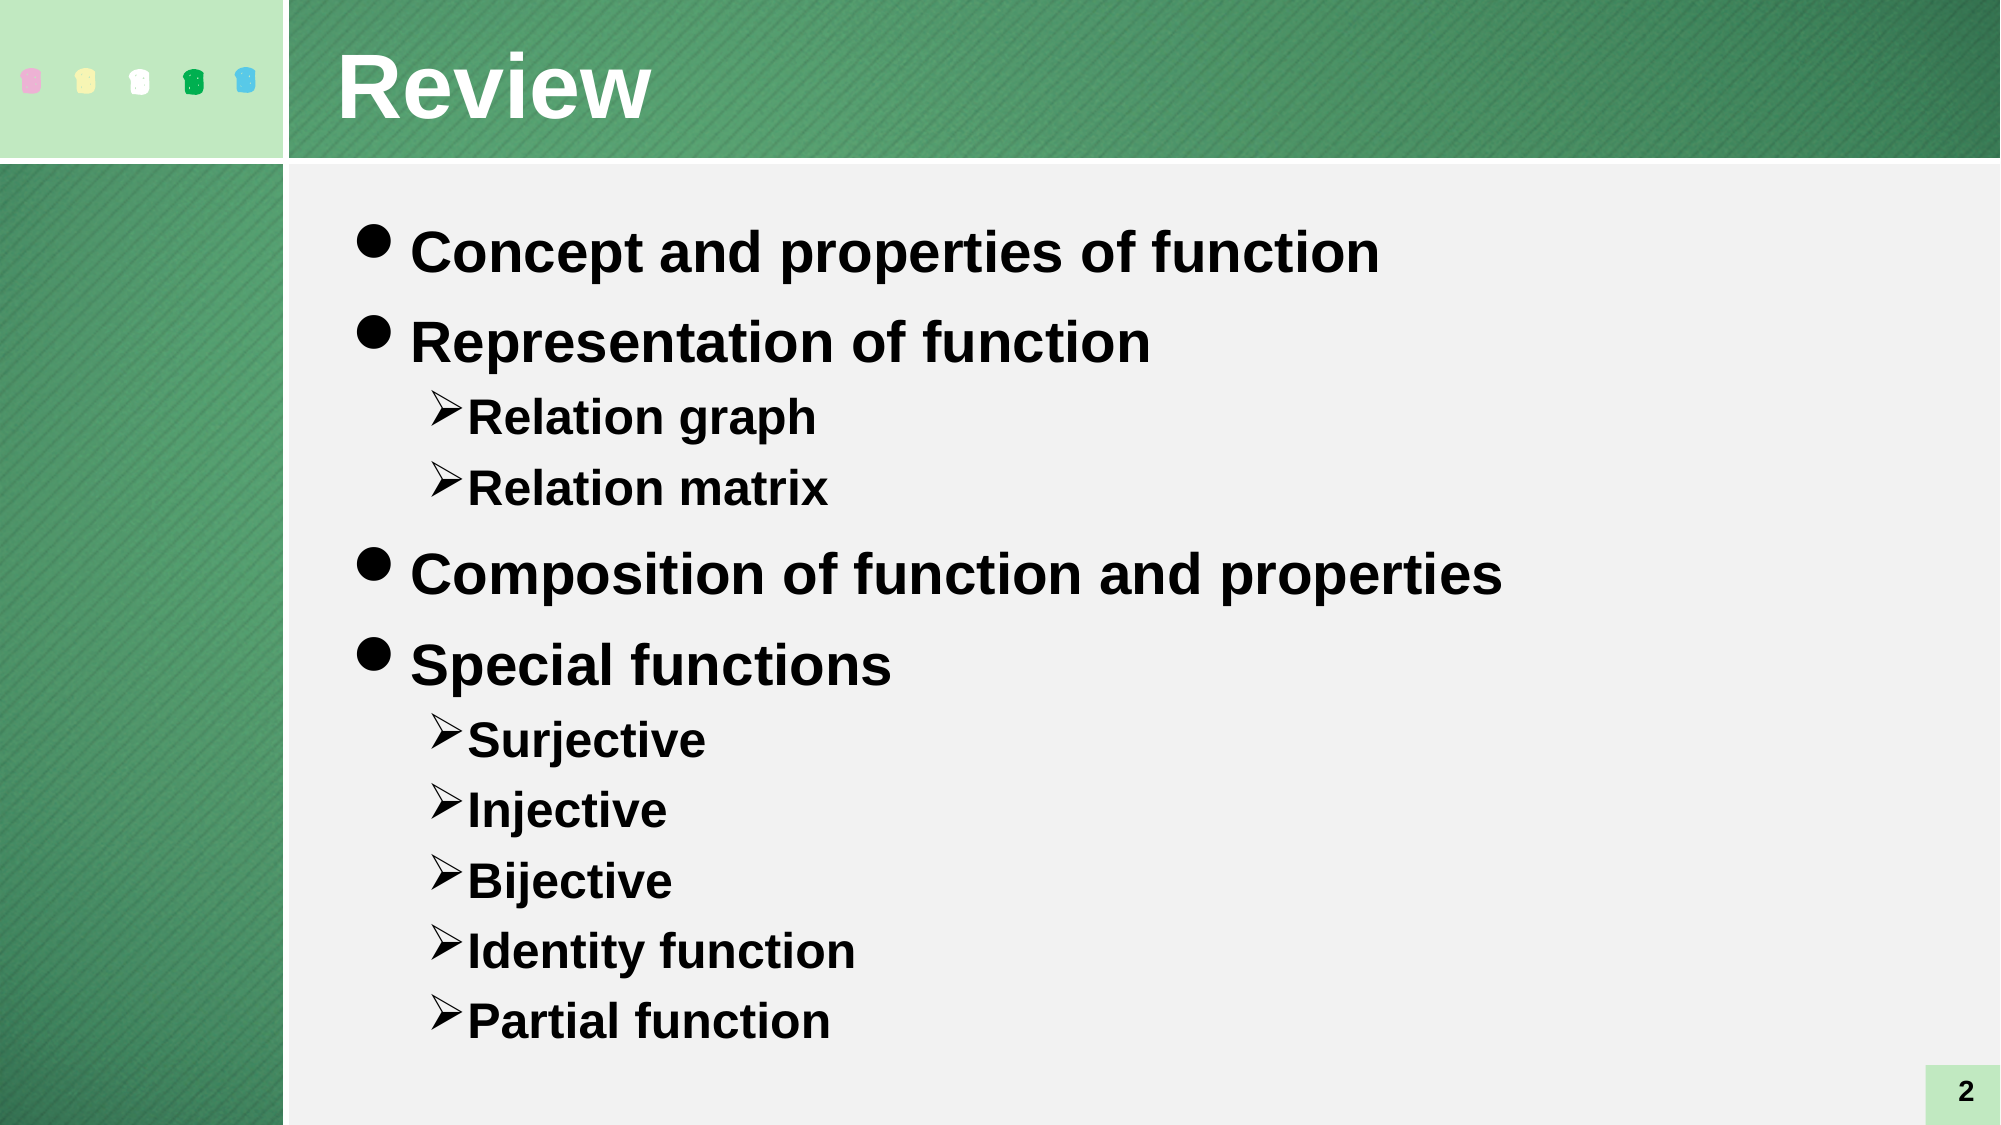

Review

Concept and properties of function
Representation of function
Relation graph
Relation matrix
Composition of function and properties
Special functions
Surjective
Injective
Bijective
Identity function
Partial function
2